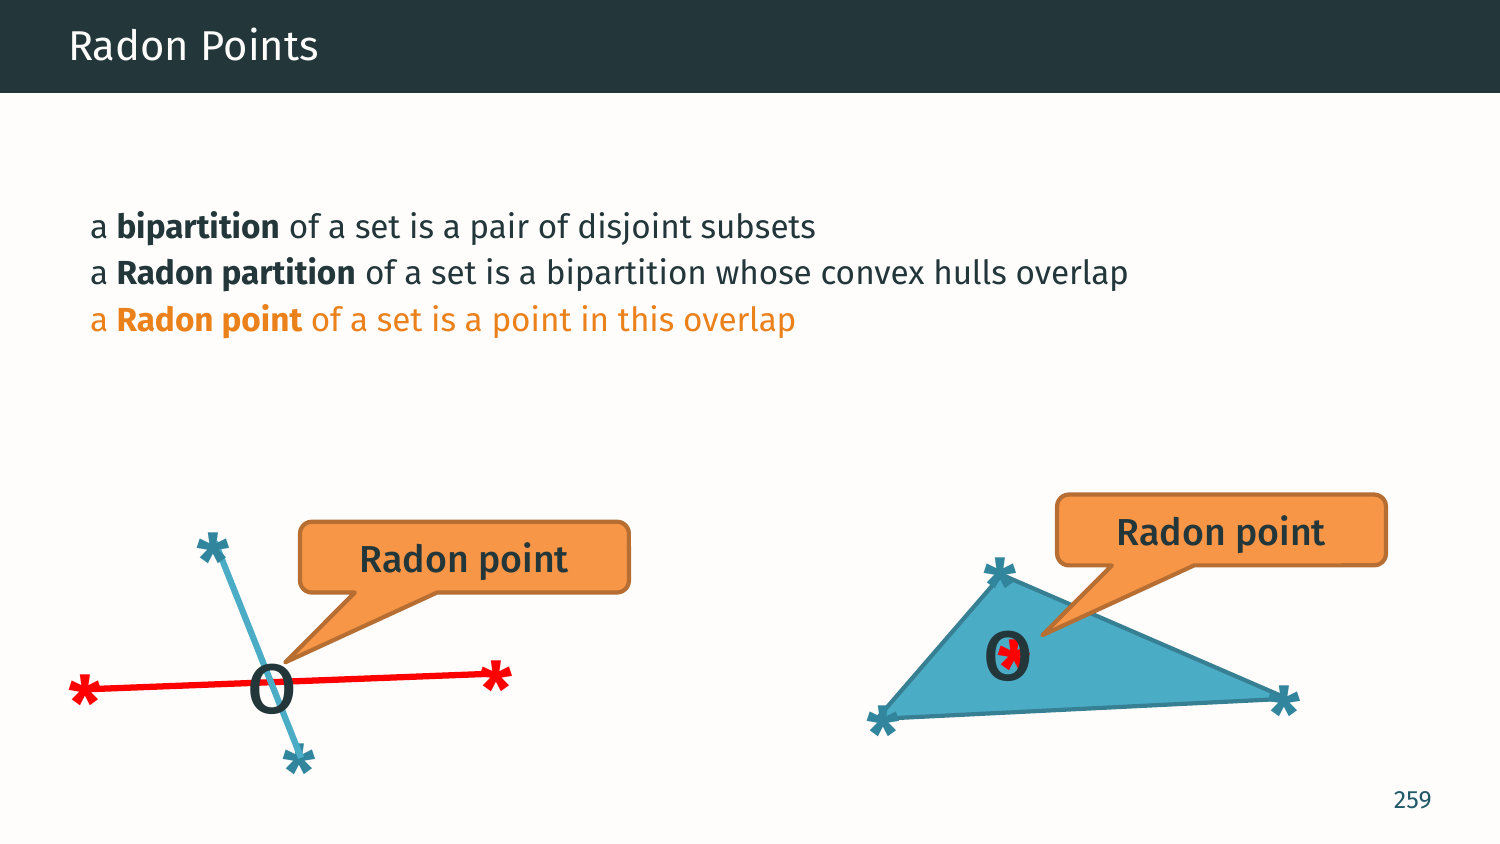

# Radon Points
a bipartition of a set is a pair of disjoint subsets
a Radon partition of a set is a bipartition whose convex hulls overlap
a Radon point of a set is a point in this overlap

Radon point
*
*

o
*
o
*
*
*
*
*
Radon point
259